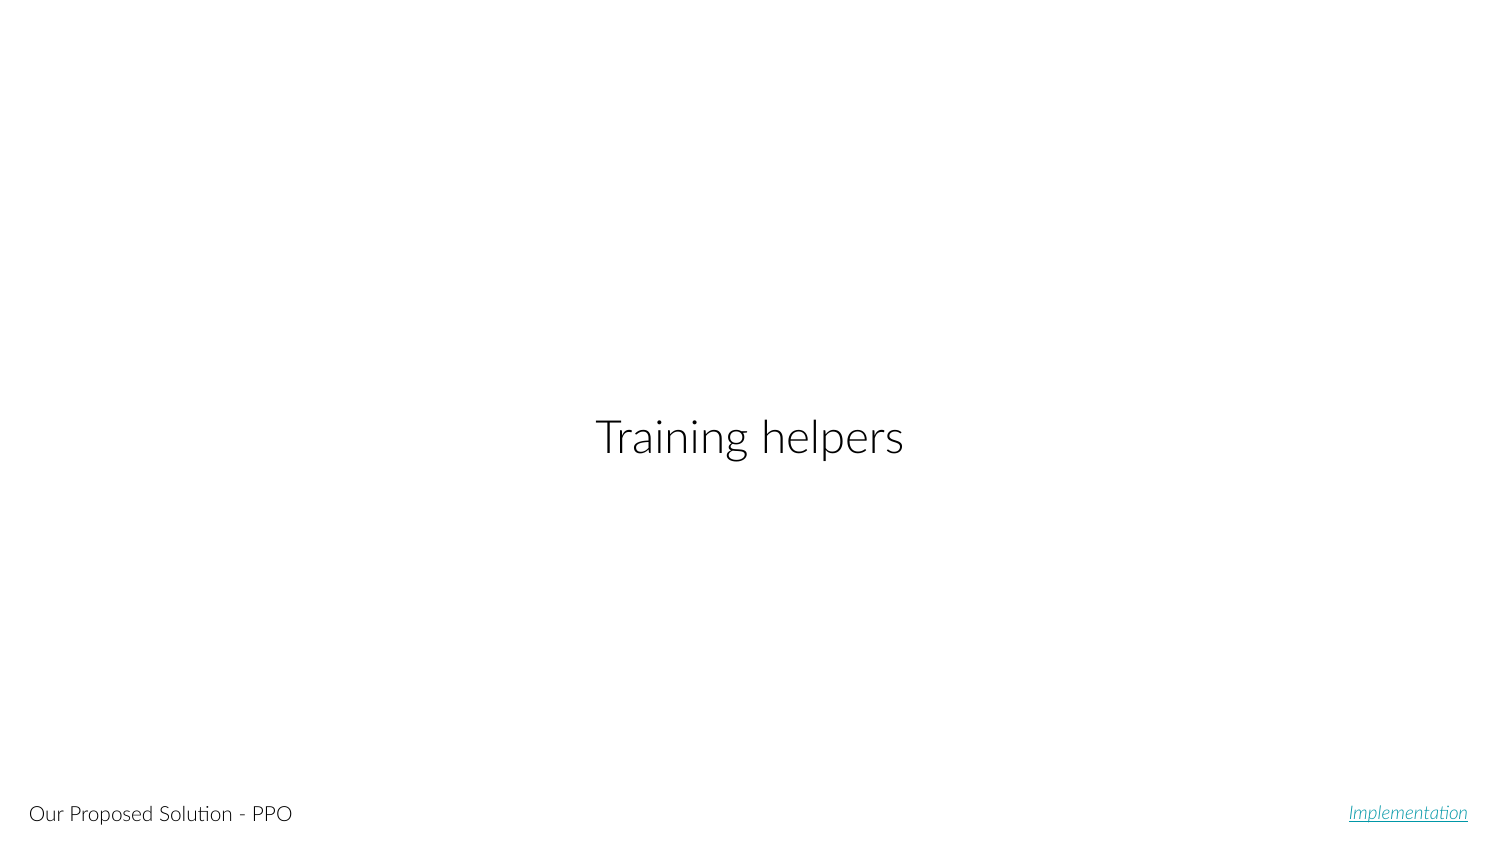

Training helpers
Our Proposed Solution - PPO
Implementation